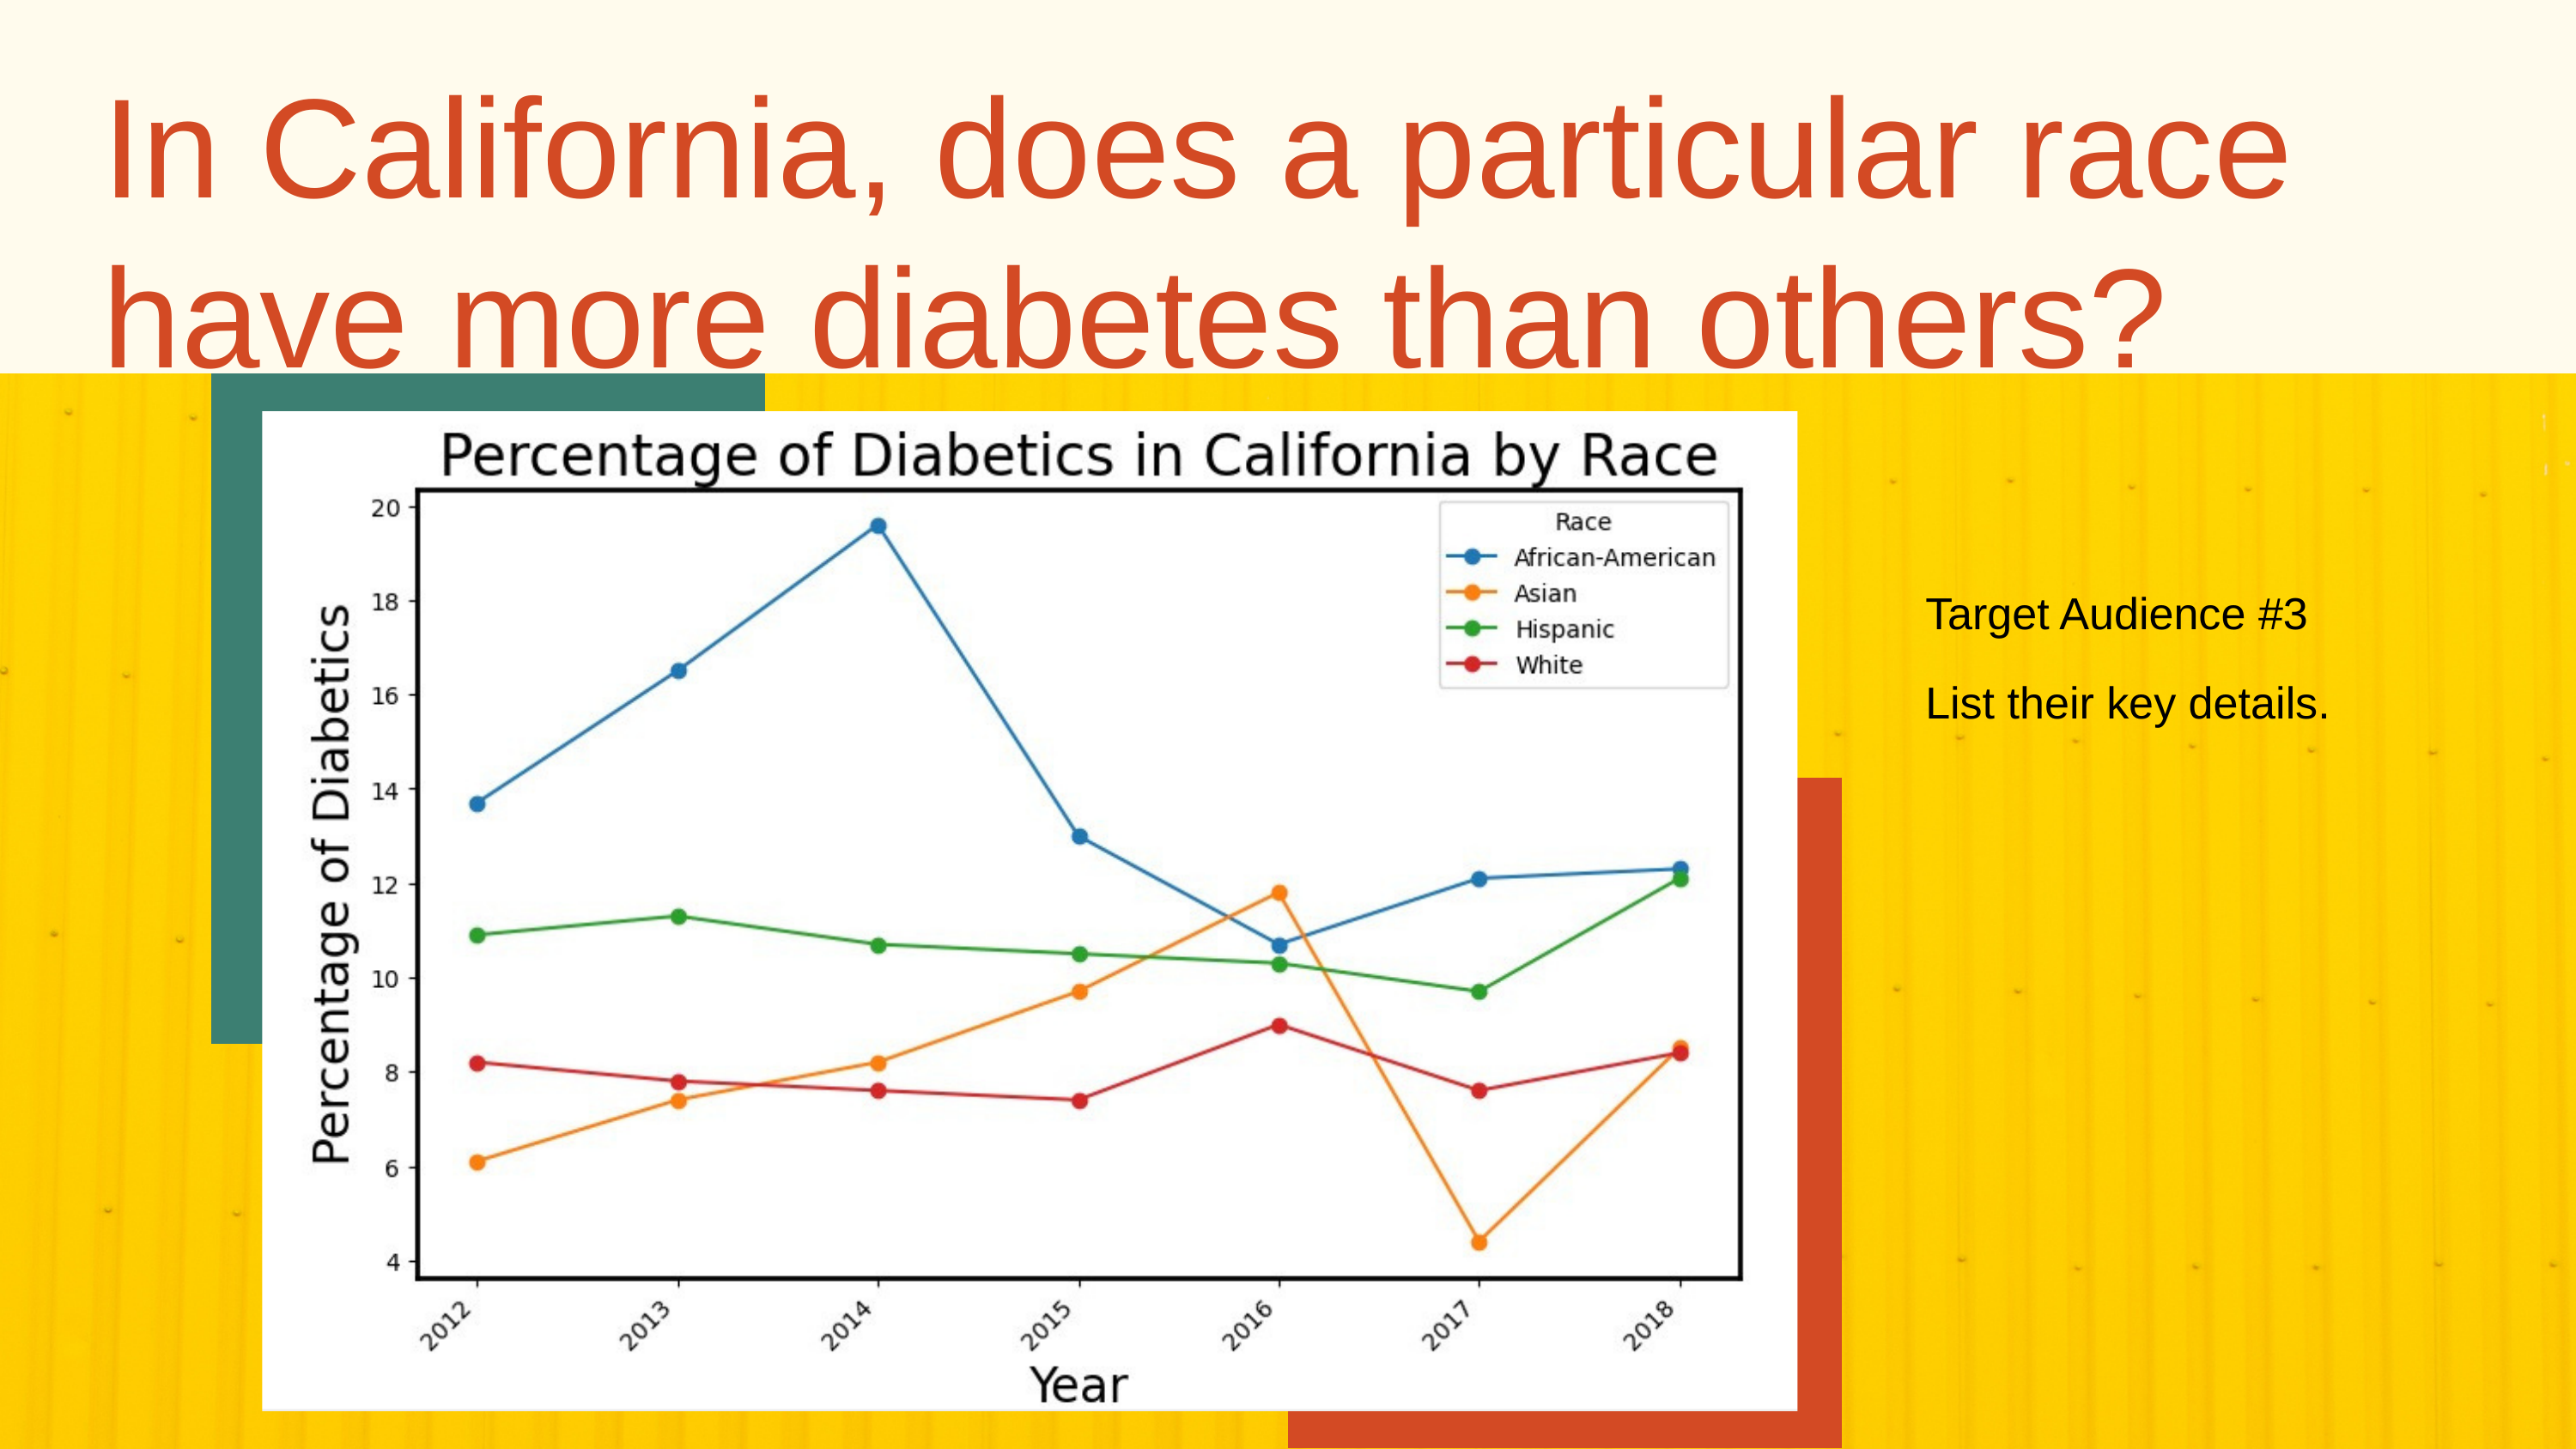

In California, does a particular race have more diabetes than others?

Target Audience #3
List their key details.